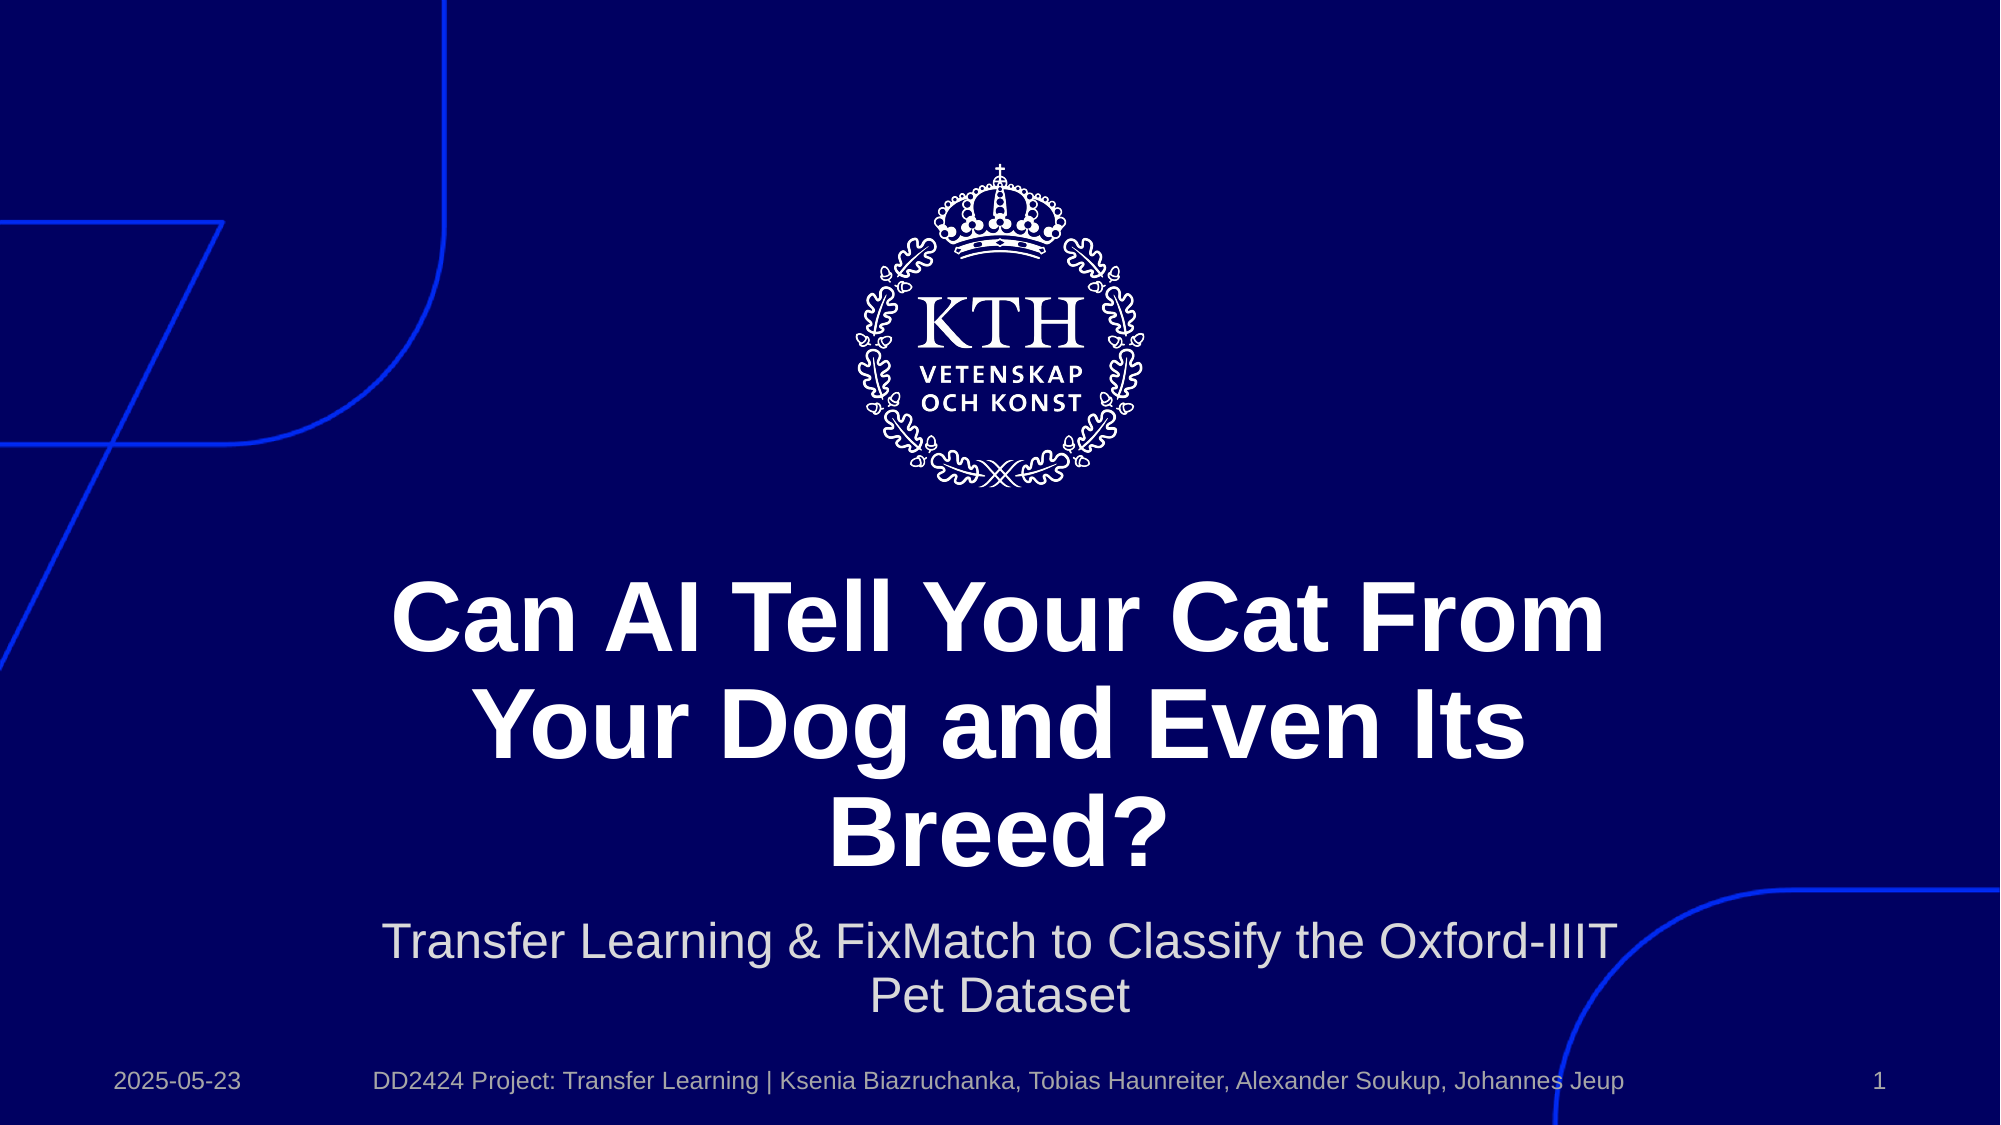

# Can AI Tell Your Cat From Your Dog and Even Its Breed?
Transfer Learning & FixMatch to Classify the Oxford-IIIT Pet Dataset
DD2424 Project: Transfer Learning | Ksenia Biazruchanka, Tobias Haunreiter, Alexander Soukup, Johannes Jeup
2025-05-23
1